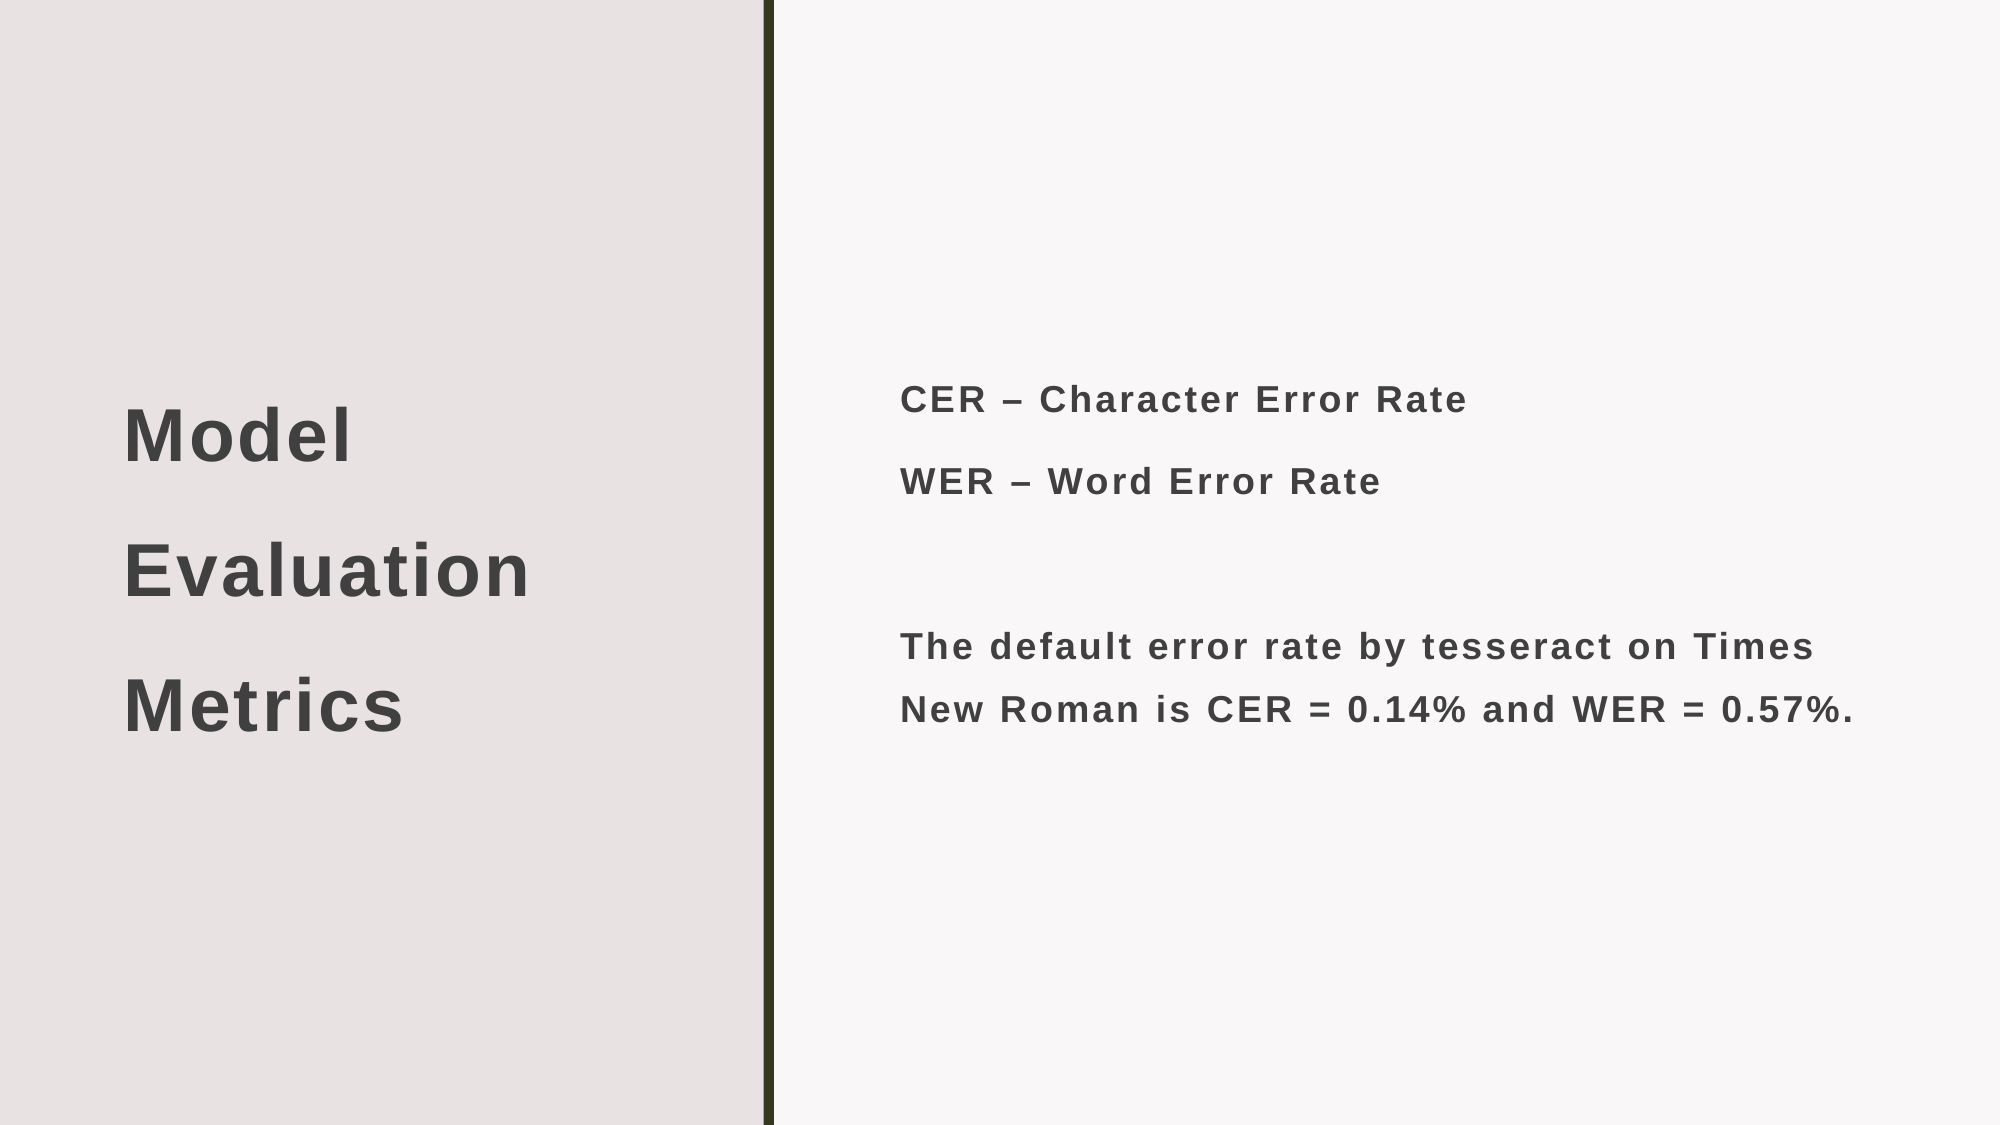

# Model Evaluation Metrics
CER – Character Error Rate
WER – Word Error Rate

The default error rate by tesseract on Times New Roman is CER = 0.14% and WER = 0.57%.